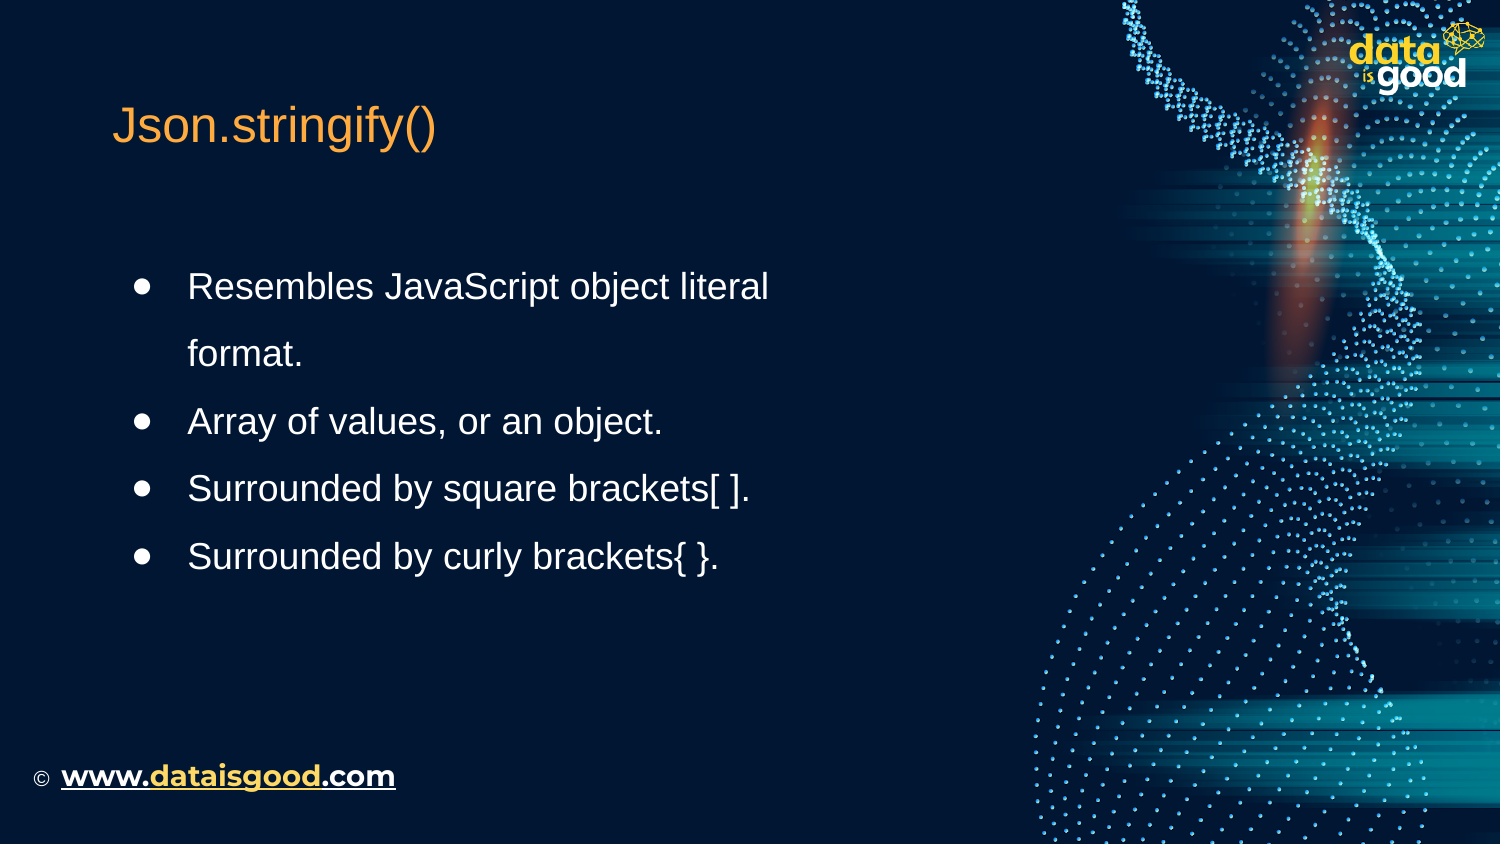

# Json.stringify()
Resembles JavaScript object literal format.
Array of values, or an object.
Surrounded by square brackets[ ].
Surrounded by curly brackets{ }.